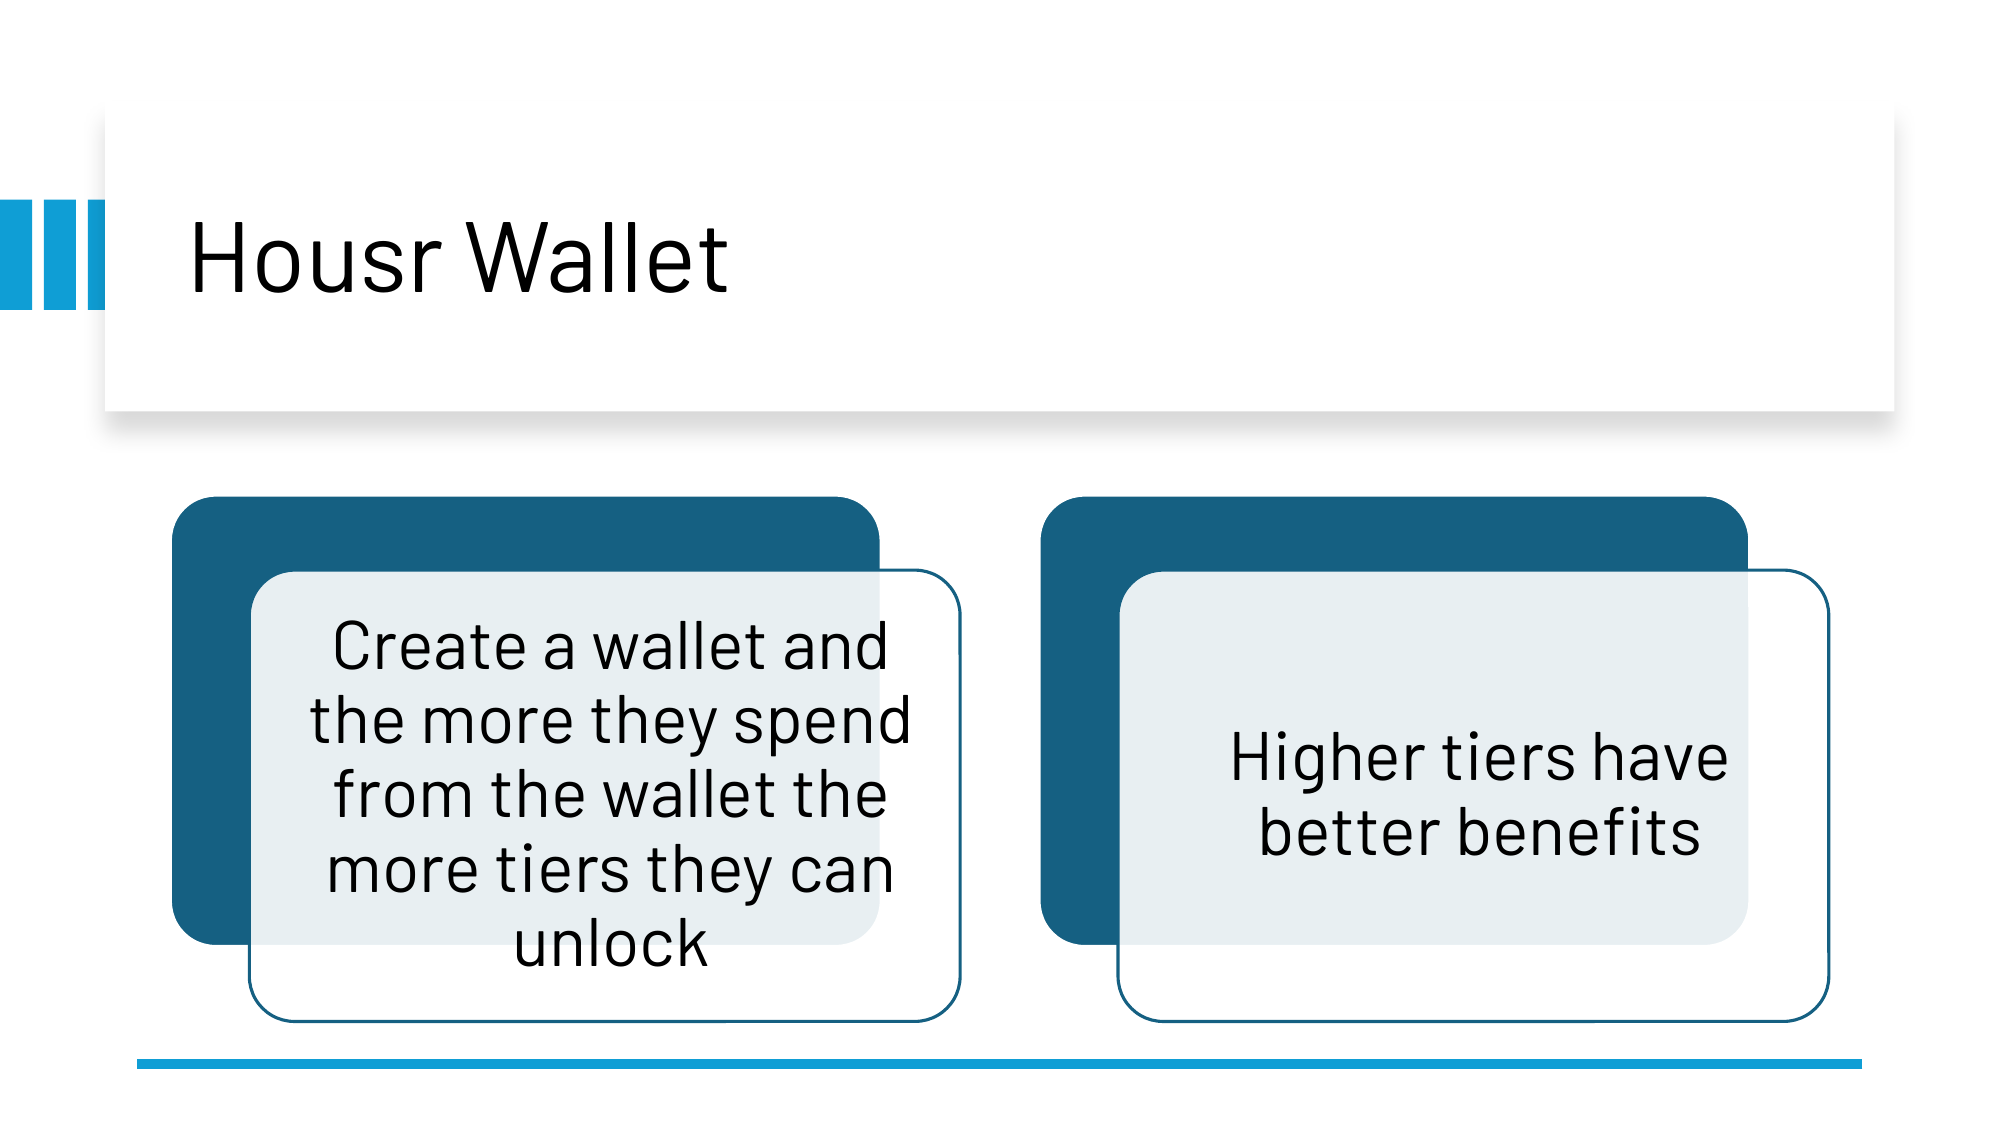

# Housr Wallet

Create a wallet and the more they spend from the wallet the more tiers they can unlock
Higher tiers have better benefits